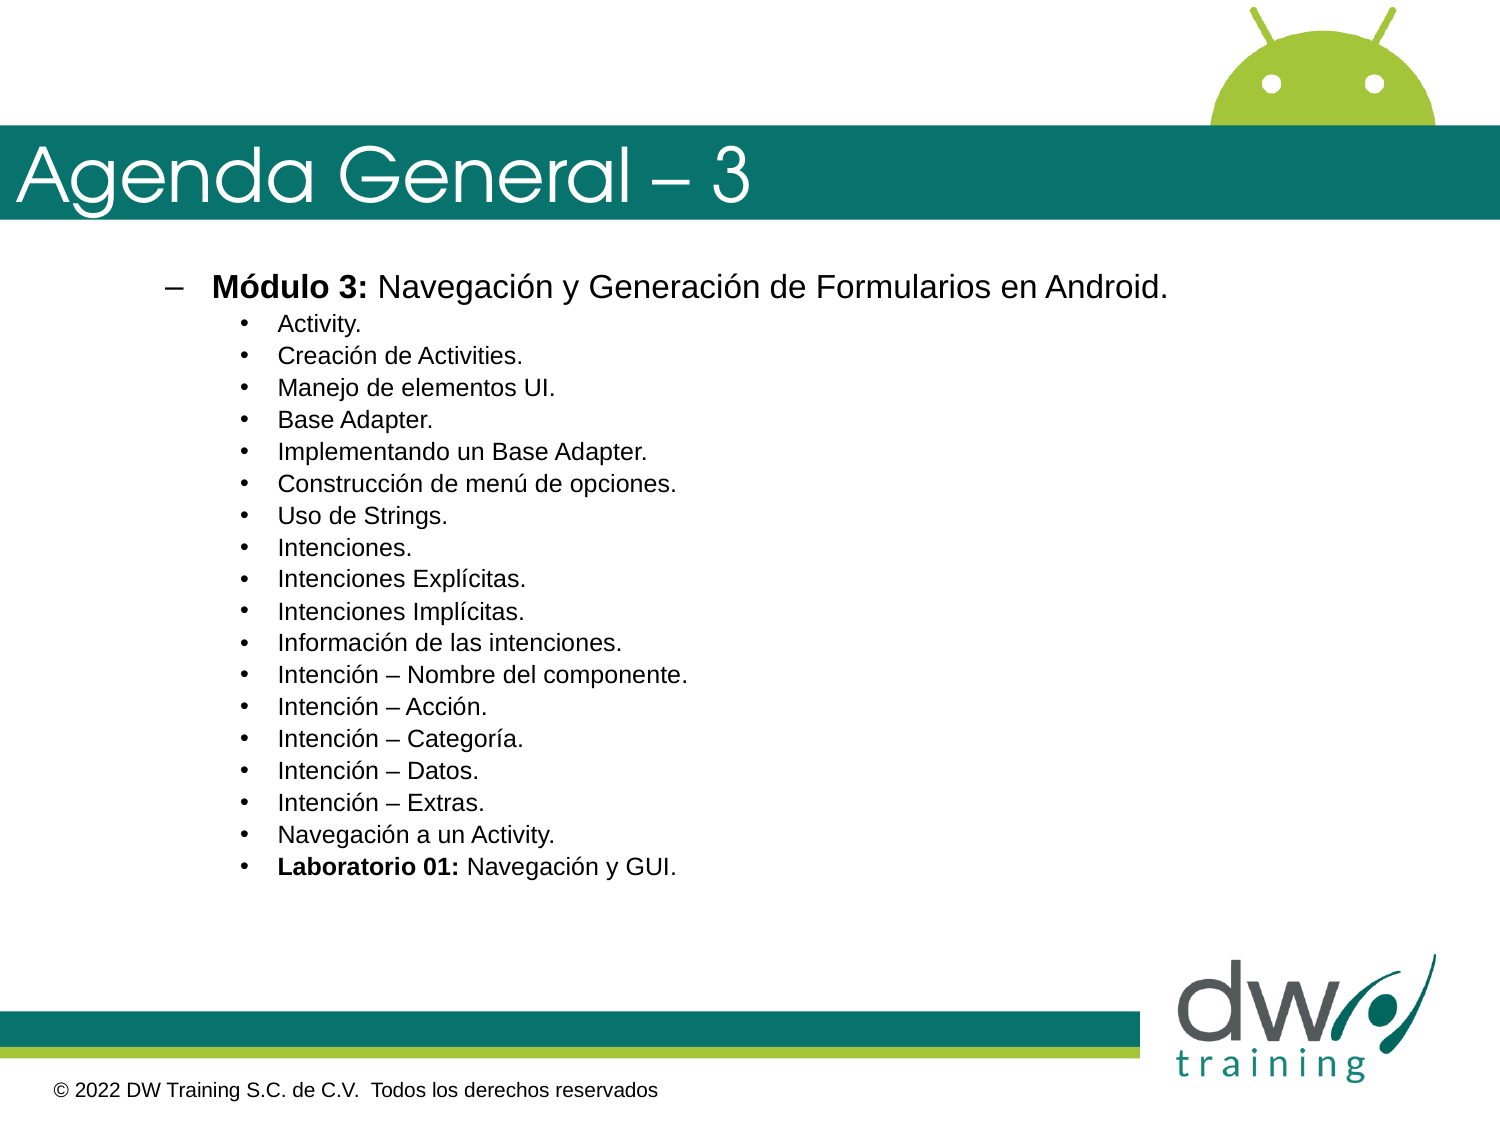

# Agenda General – 3
Módulo 3: Navegación y Generación de Formularios en Android.
Activity.
Creación de Activities.
Manejo de elementos UI.
Base Adapter.
Implementando un Base Adapter.
Construcción de menú de opciones.
Uso de Strings.
Intenciones.
Intenciones Explícitas.
Intenciones Implícitas.
Información de las intenciones.
Intención – Nombre del componente.
Intención – Acción.
Intención – Categoría.
Intención – Datos.
Intención – Extras.
Navegación a un Activity.
Laboratorio 01: Navegación y GUI.